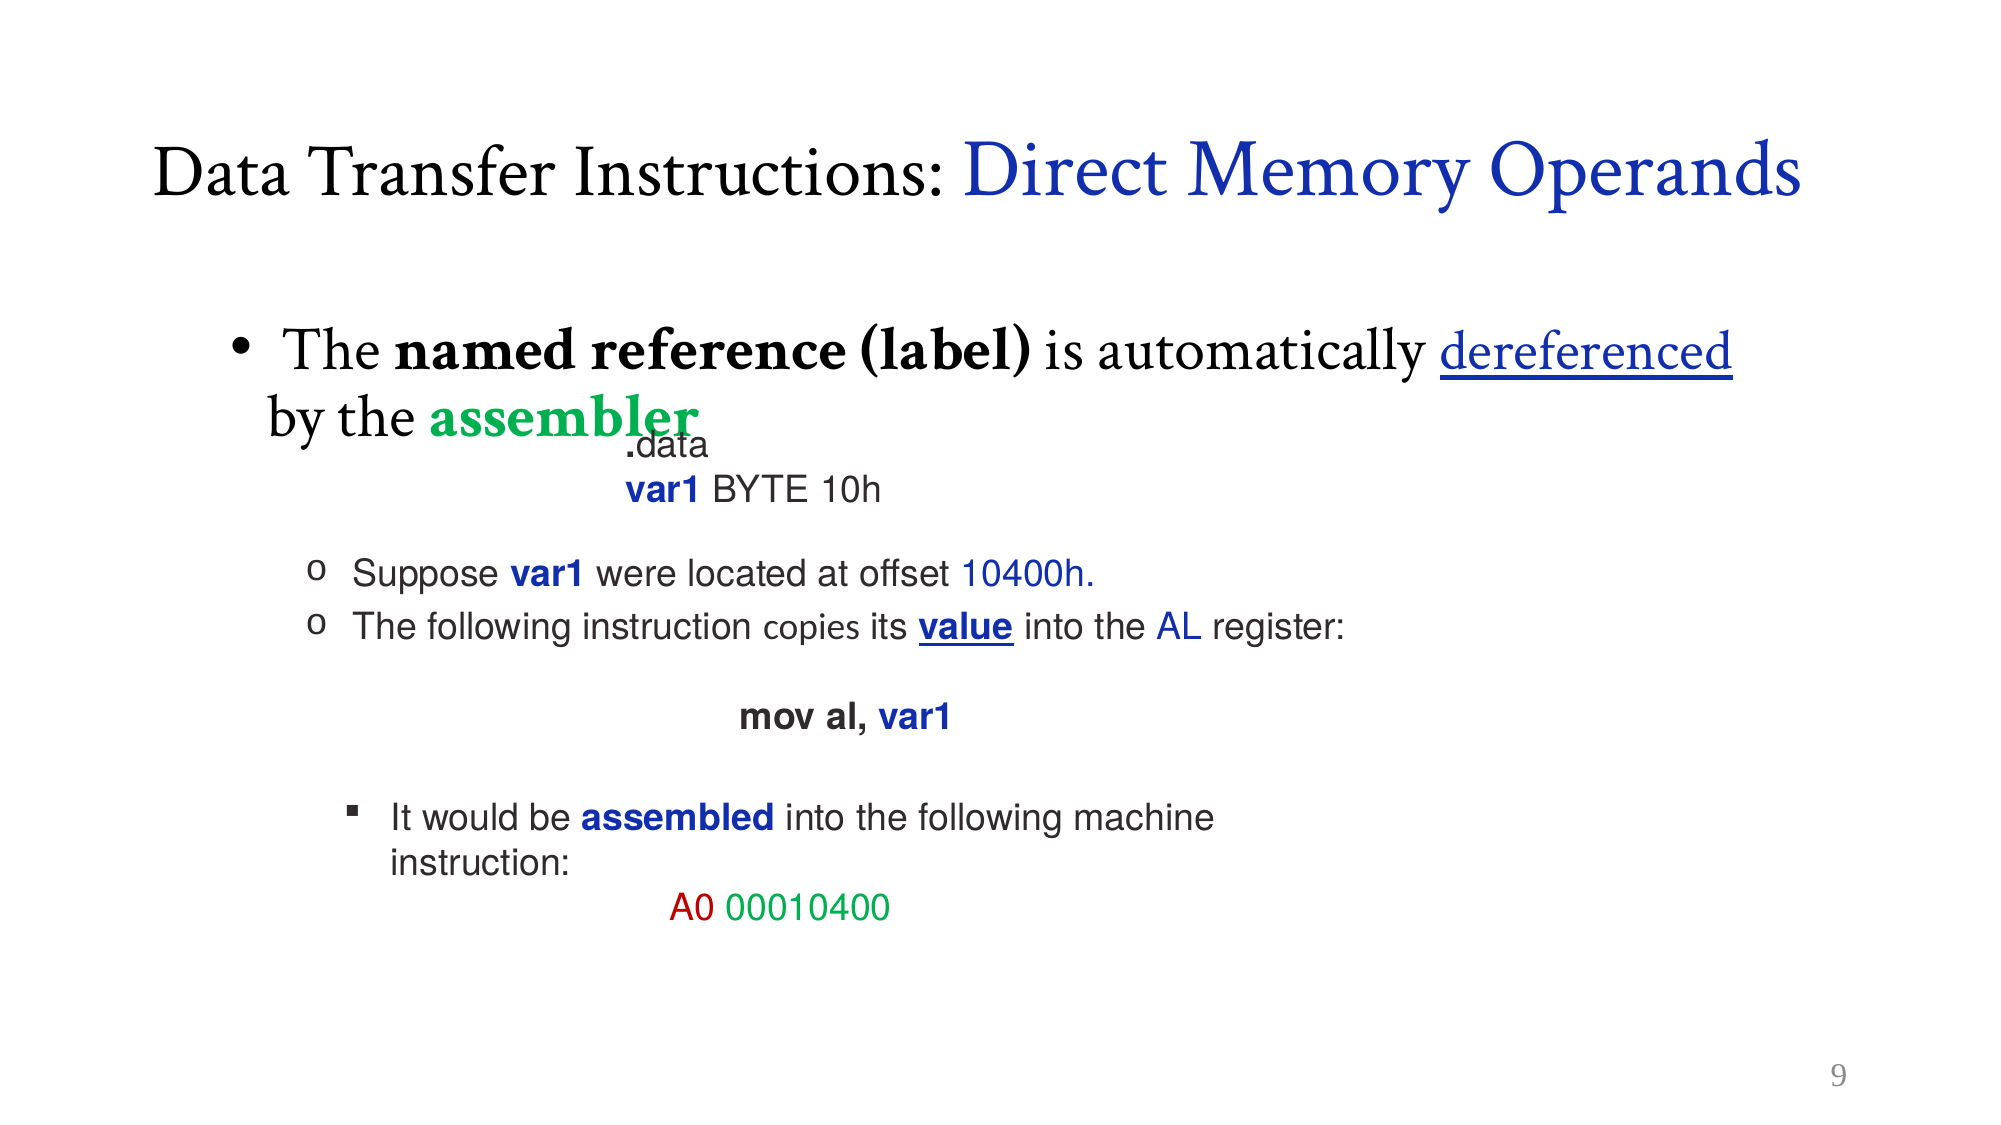

# Data Transfer Instructions: Direct Memory Operands
 The named reference (label) is automatically dereferenced by the assembler
.data
var1 BYTE 10h
Suppose var1 were located at offset 10400h.
The following instruction copies its value into the AL register:

mov al, var1
It would be assembled into the following machine instruction:
                               A0 00010400
9